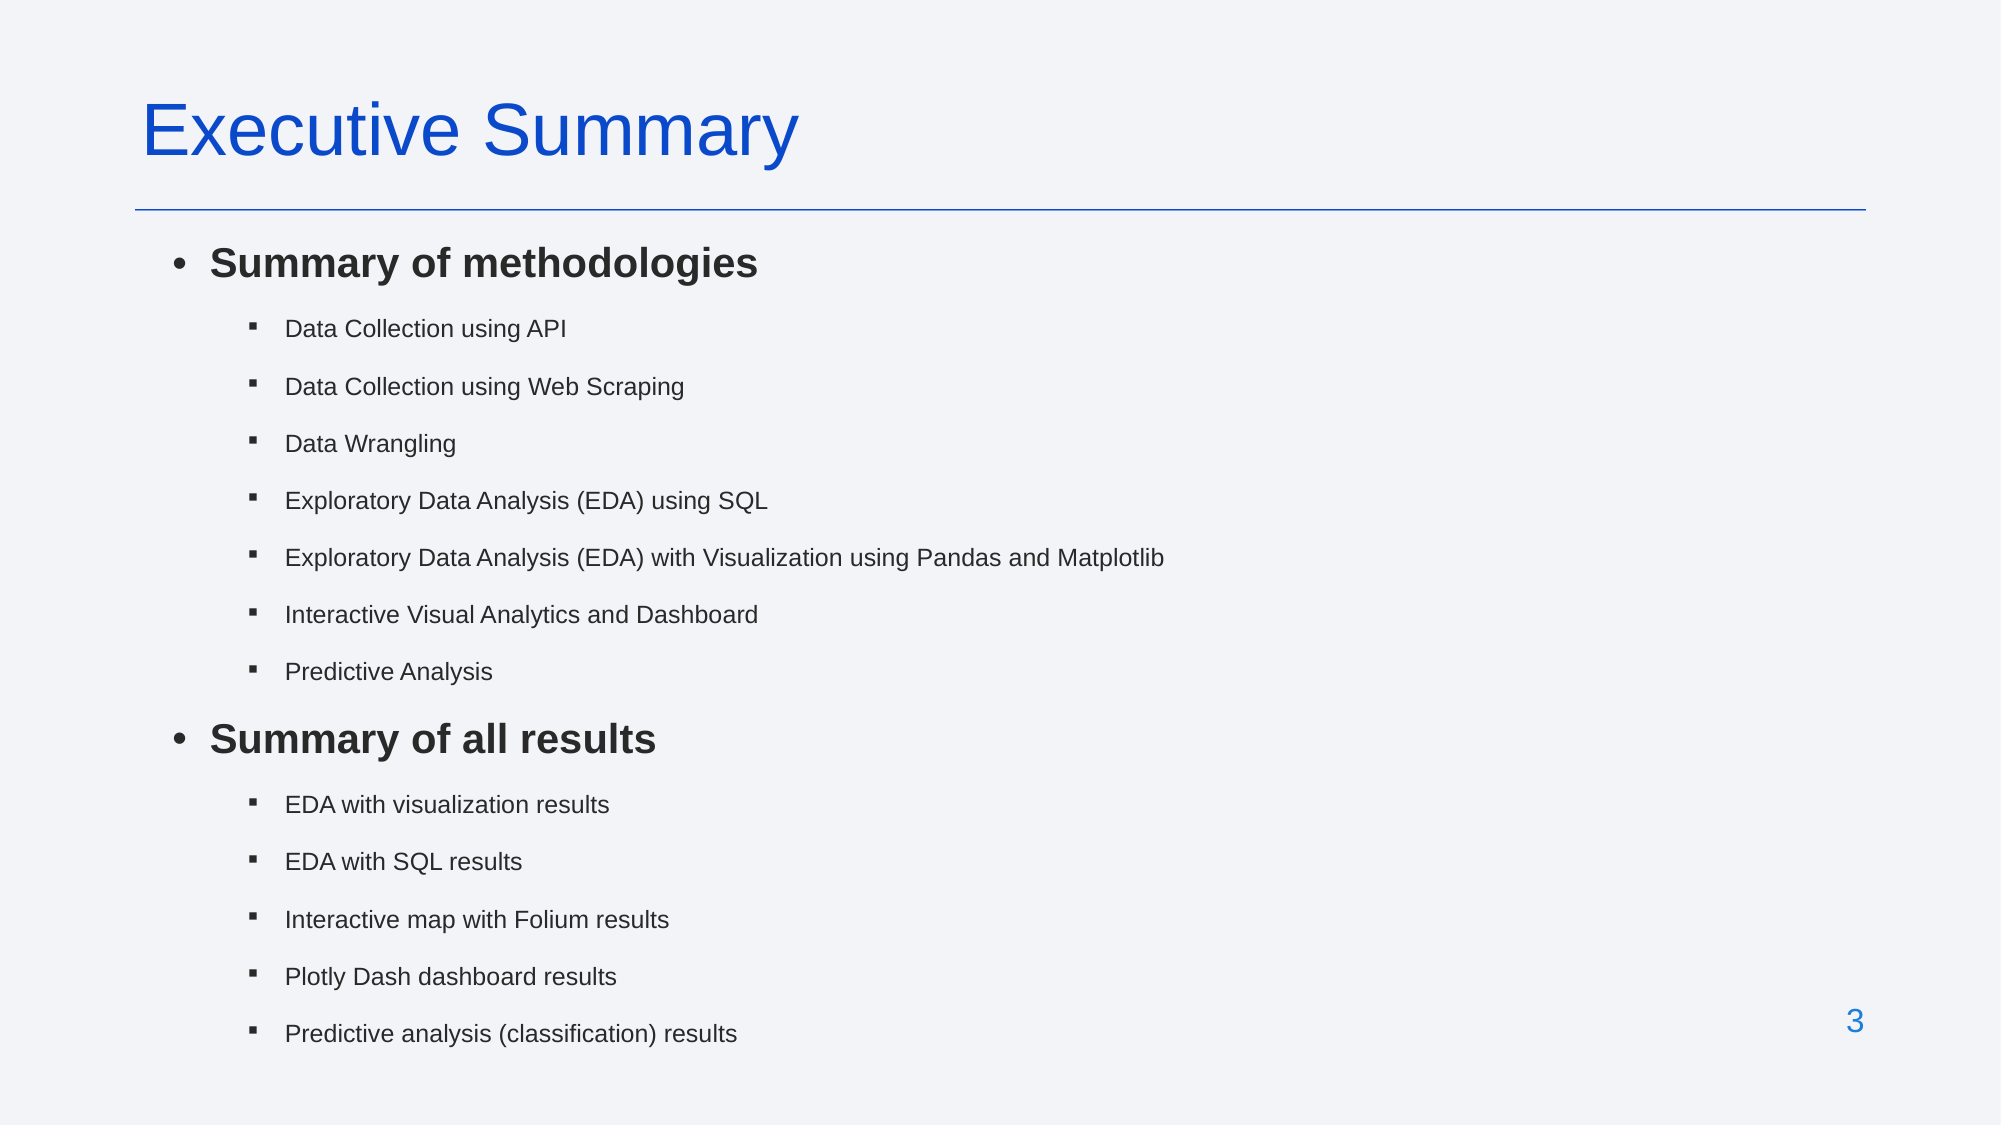

Executive Summary
Summary of methodologies
Data Collection using API
Data Collection using Web Scraping
Data Wrangling
Exploratory Data Analysis (EDA) using SQL
Exploratory Data Analysis (EDA) with Visualization using Pandas and Matplotlib
Interactive Visual Analytics and Dashboard
Predictive Analysis
Summary of all results
EDA with visualization results
EDA with SQL results
Interactive map with Folium results
Plotly Dash dashboard results
Predictive analysis (classification) results

3